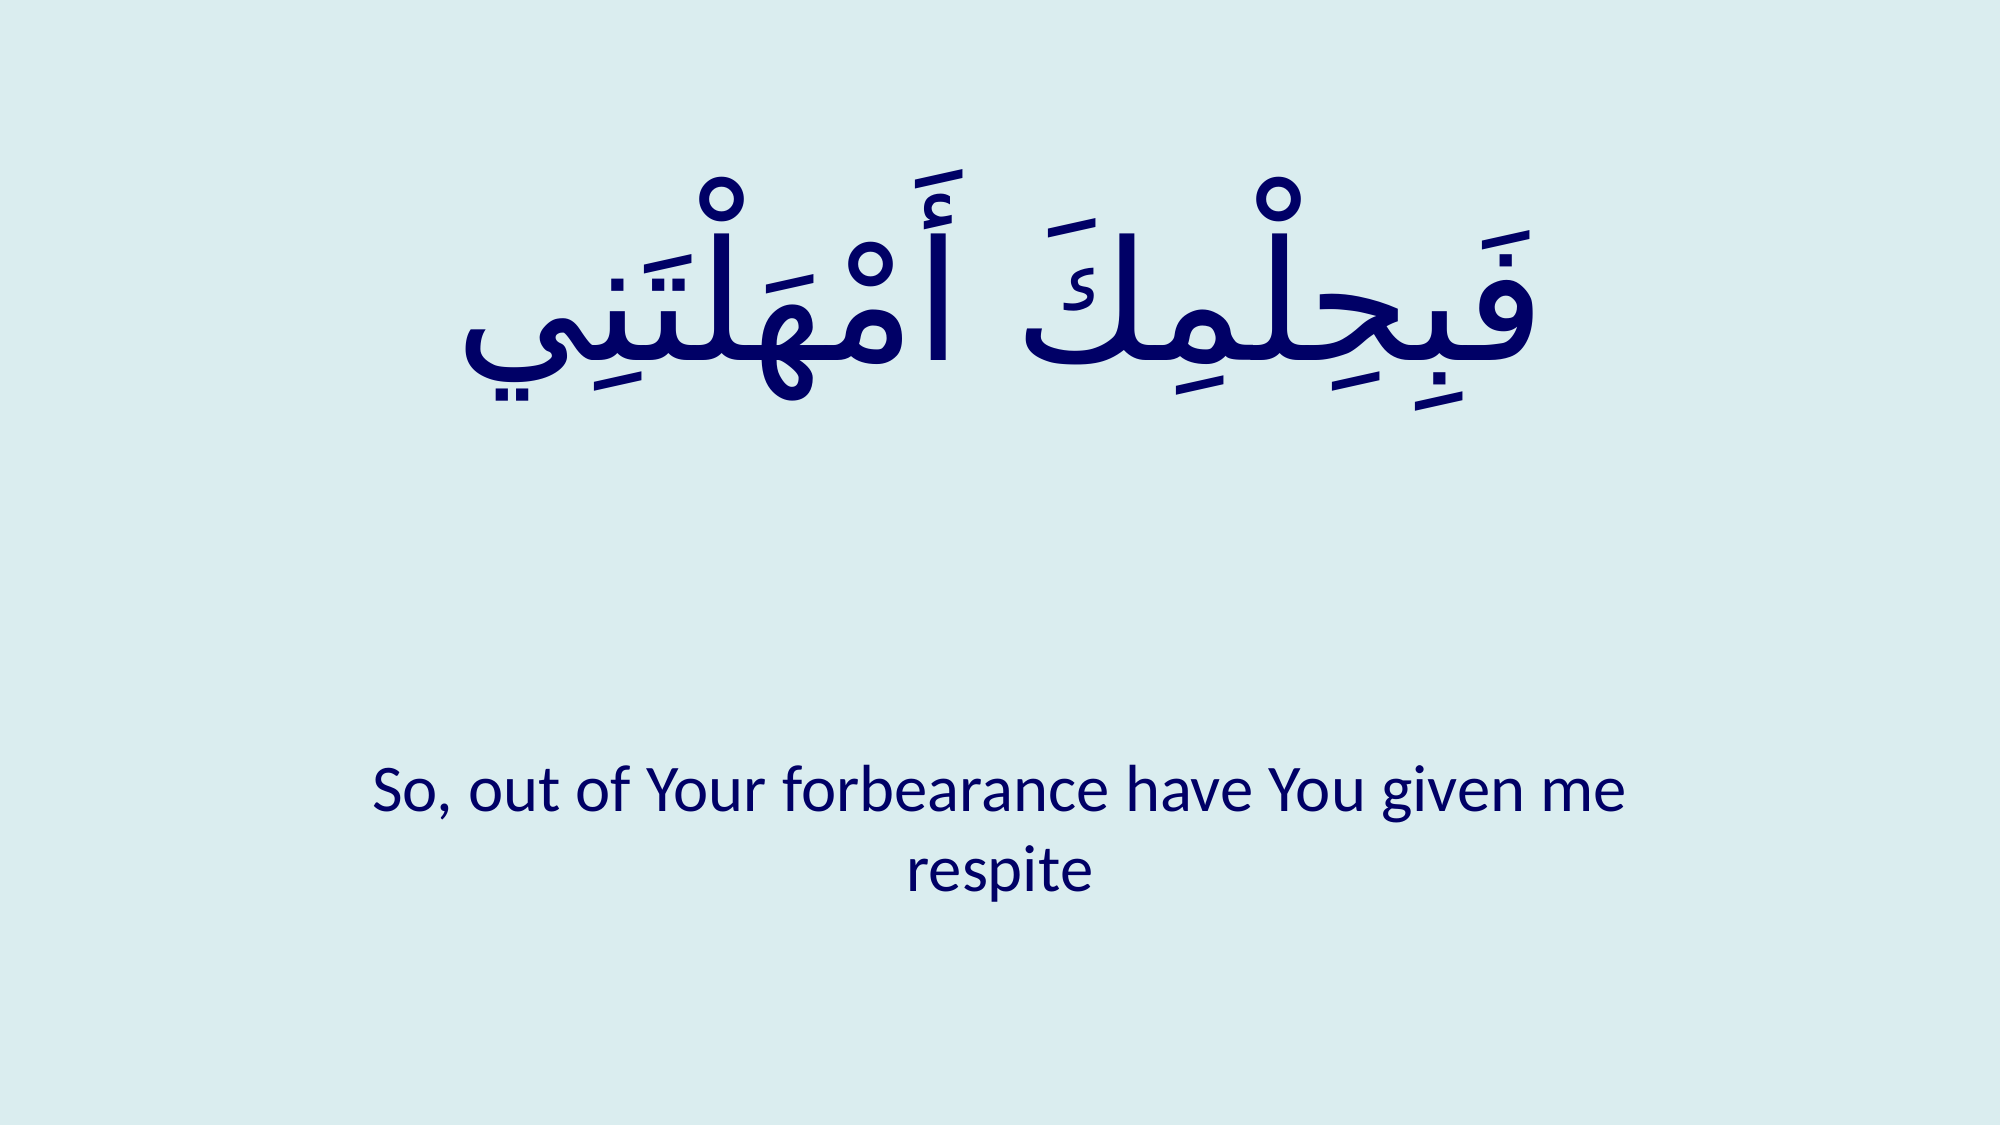

# فَبِحِلْمِكَ أَمْهَلْتَنِي
So, out of Your forbearance have You given me respite